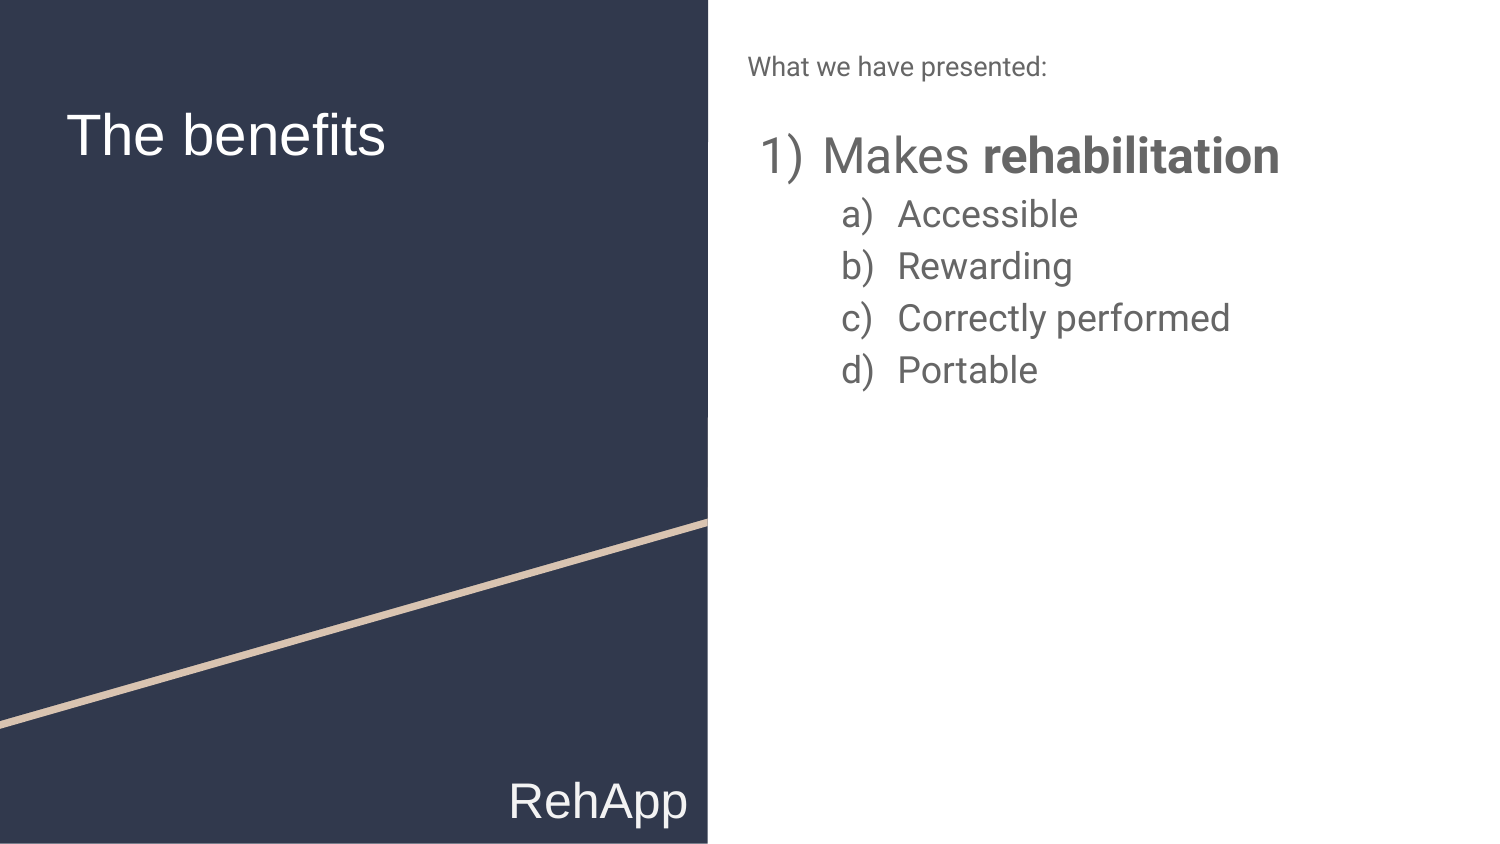

What we have presented:
Makes rehabilitation
Accessible
Rewarding
Correctly performed
Portable

# The benefits
RehApp